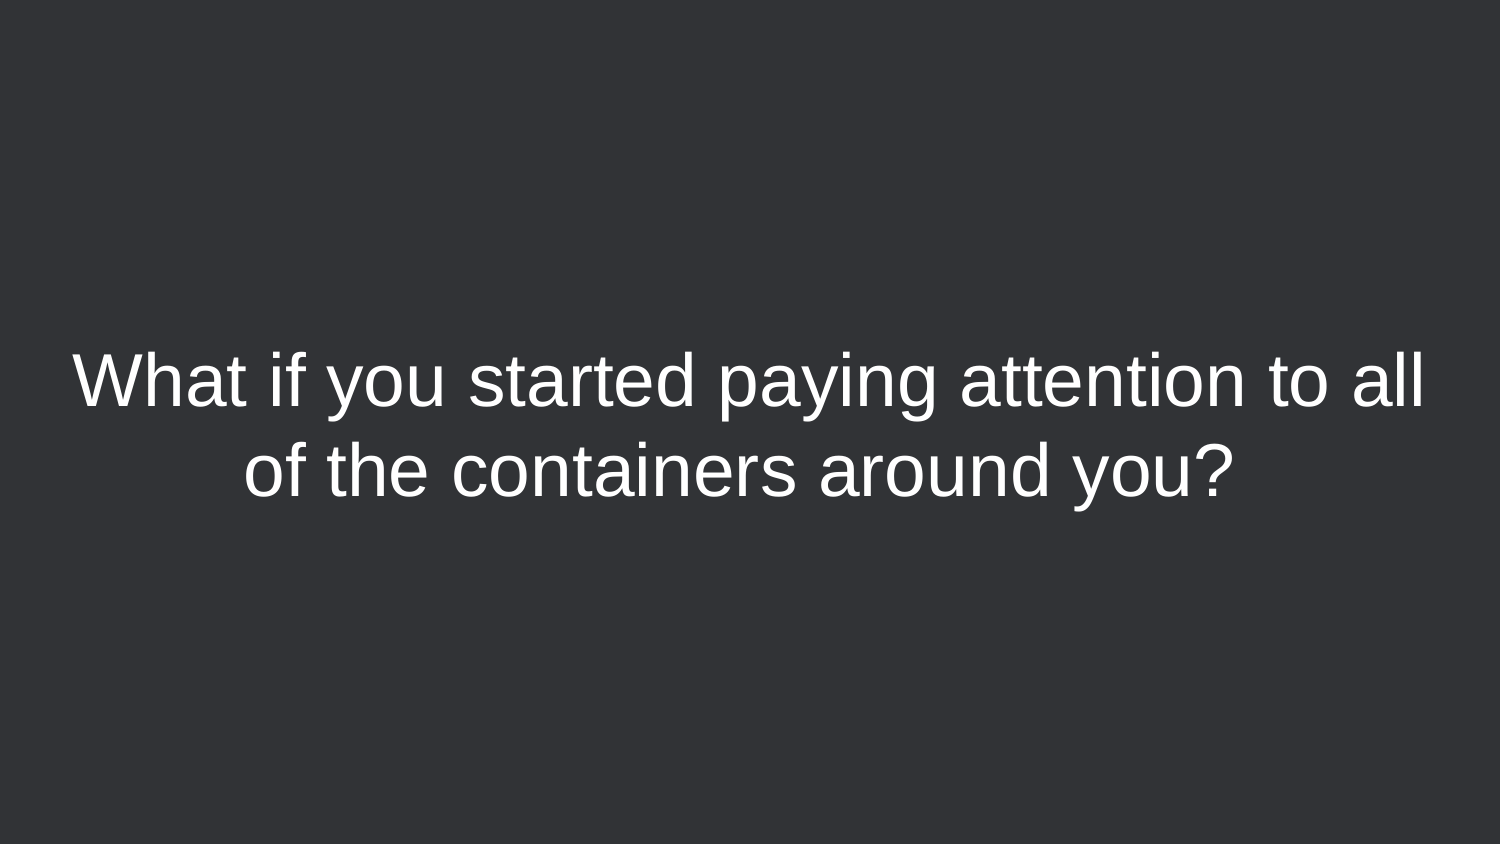

# What if you started paying attention to all of the containers around you?